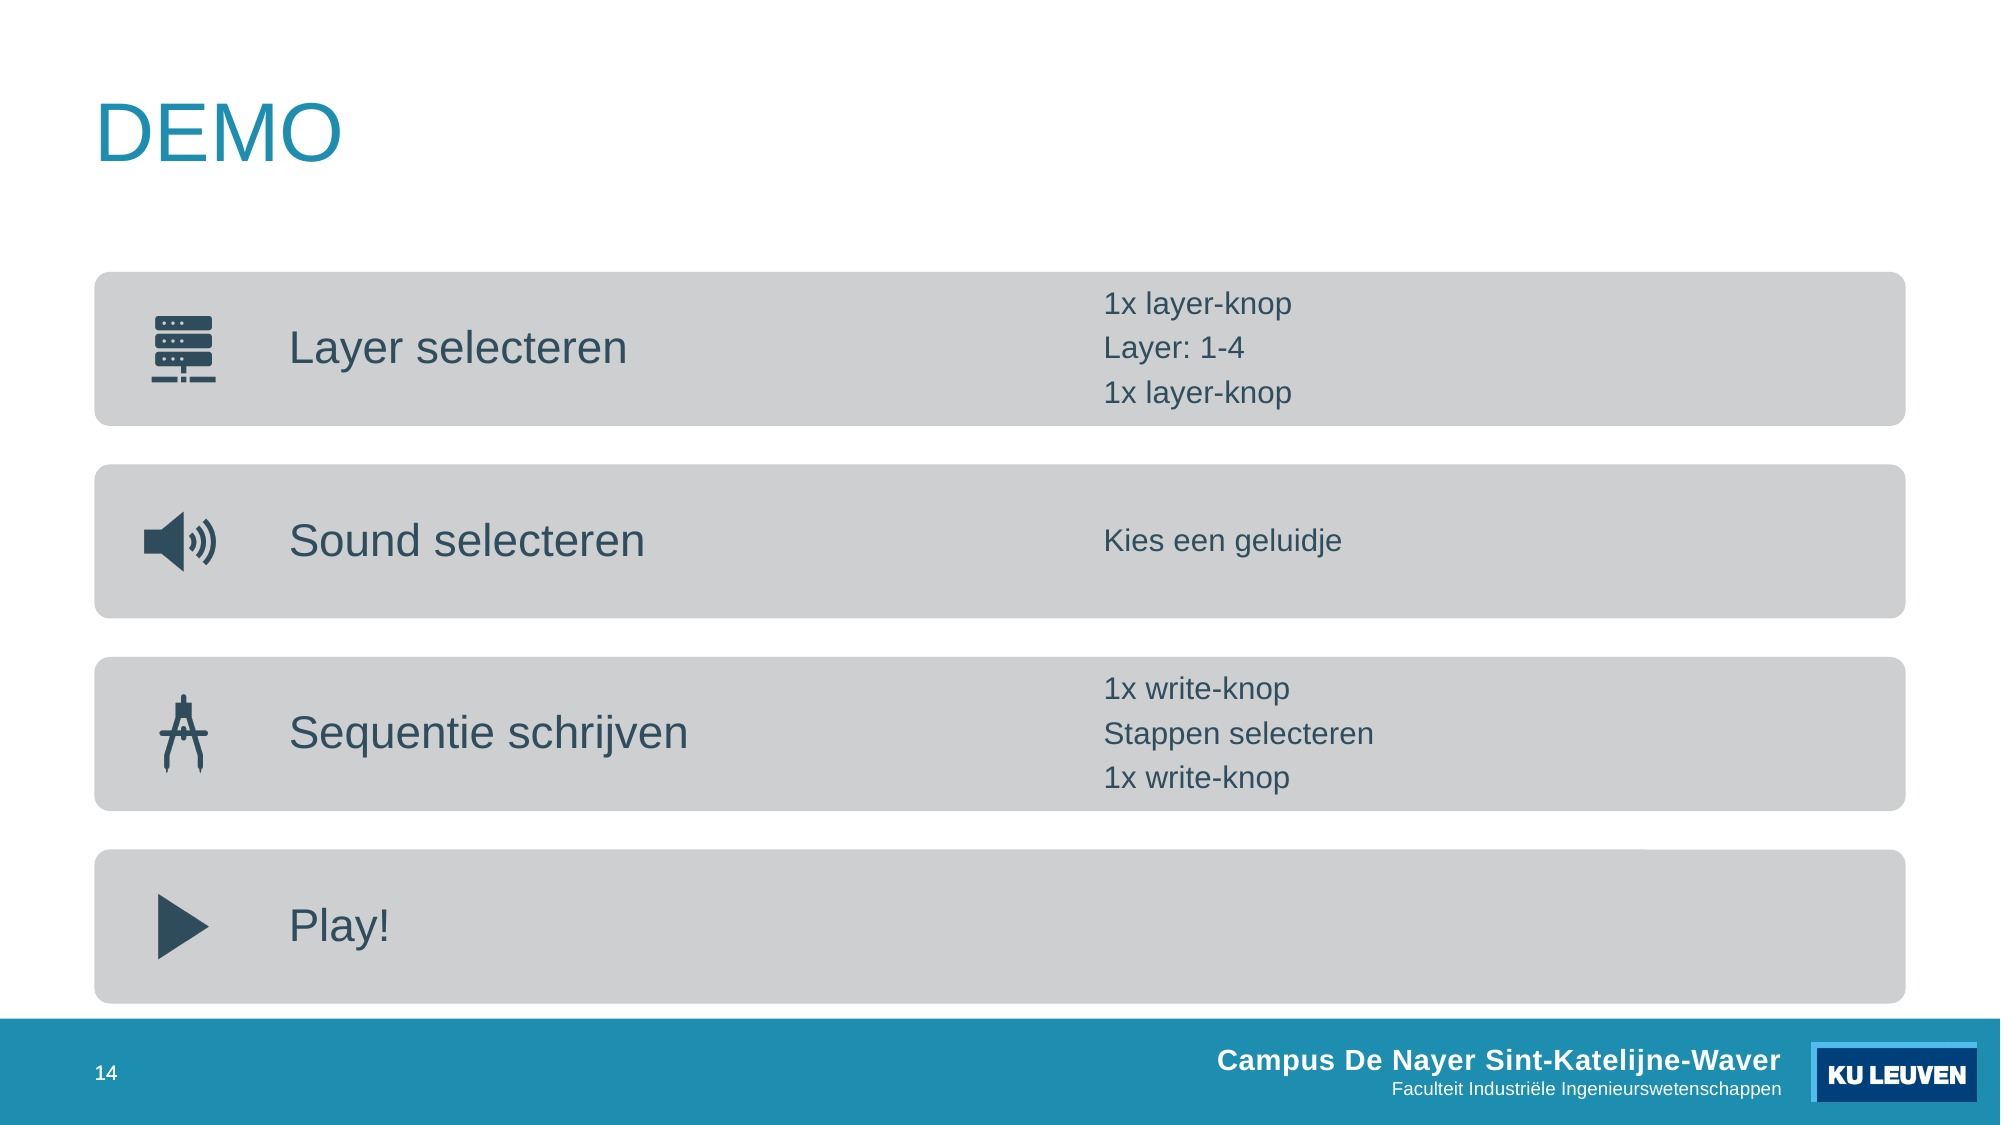

# DEMO
Layer selecteren
1x layer-knop
Layer: 1-4
1x layer-knop
Sound selecteren
Kies een geluidje
Sequentie schrijven
1x write-knop
Stappen selecteren
1x write-knop
Play!
14
14